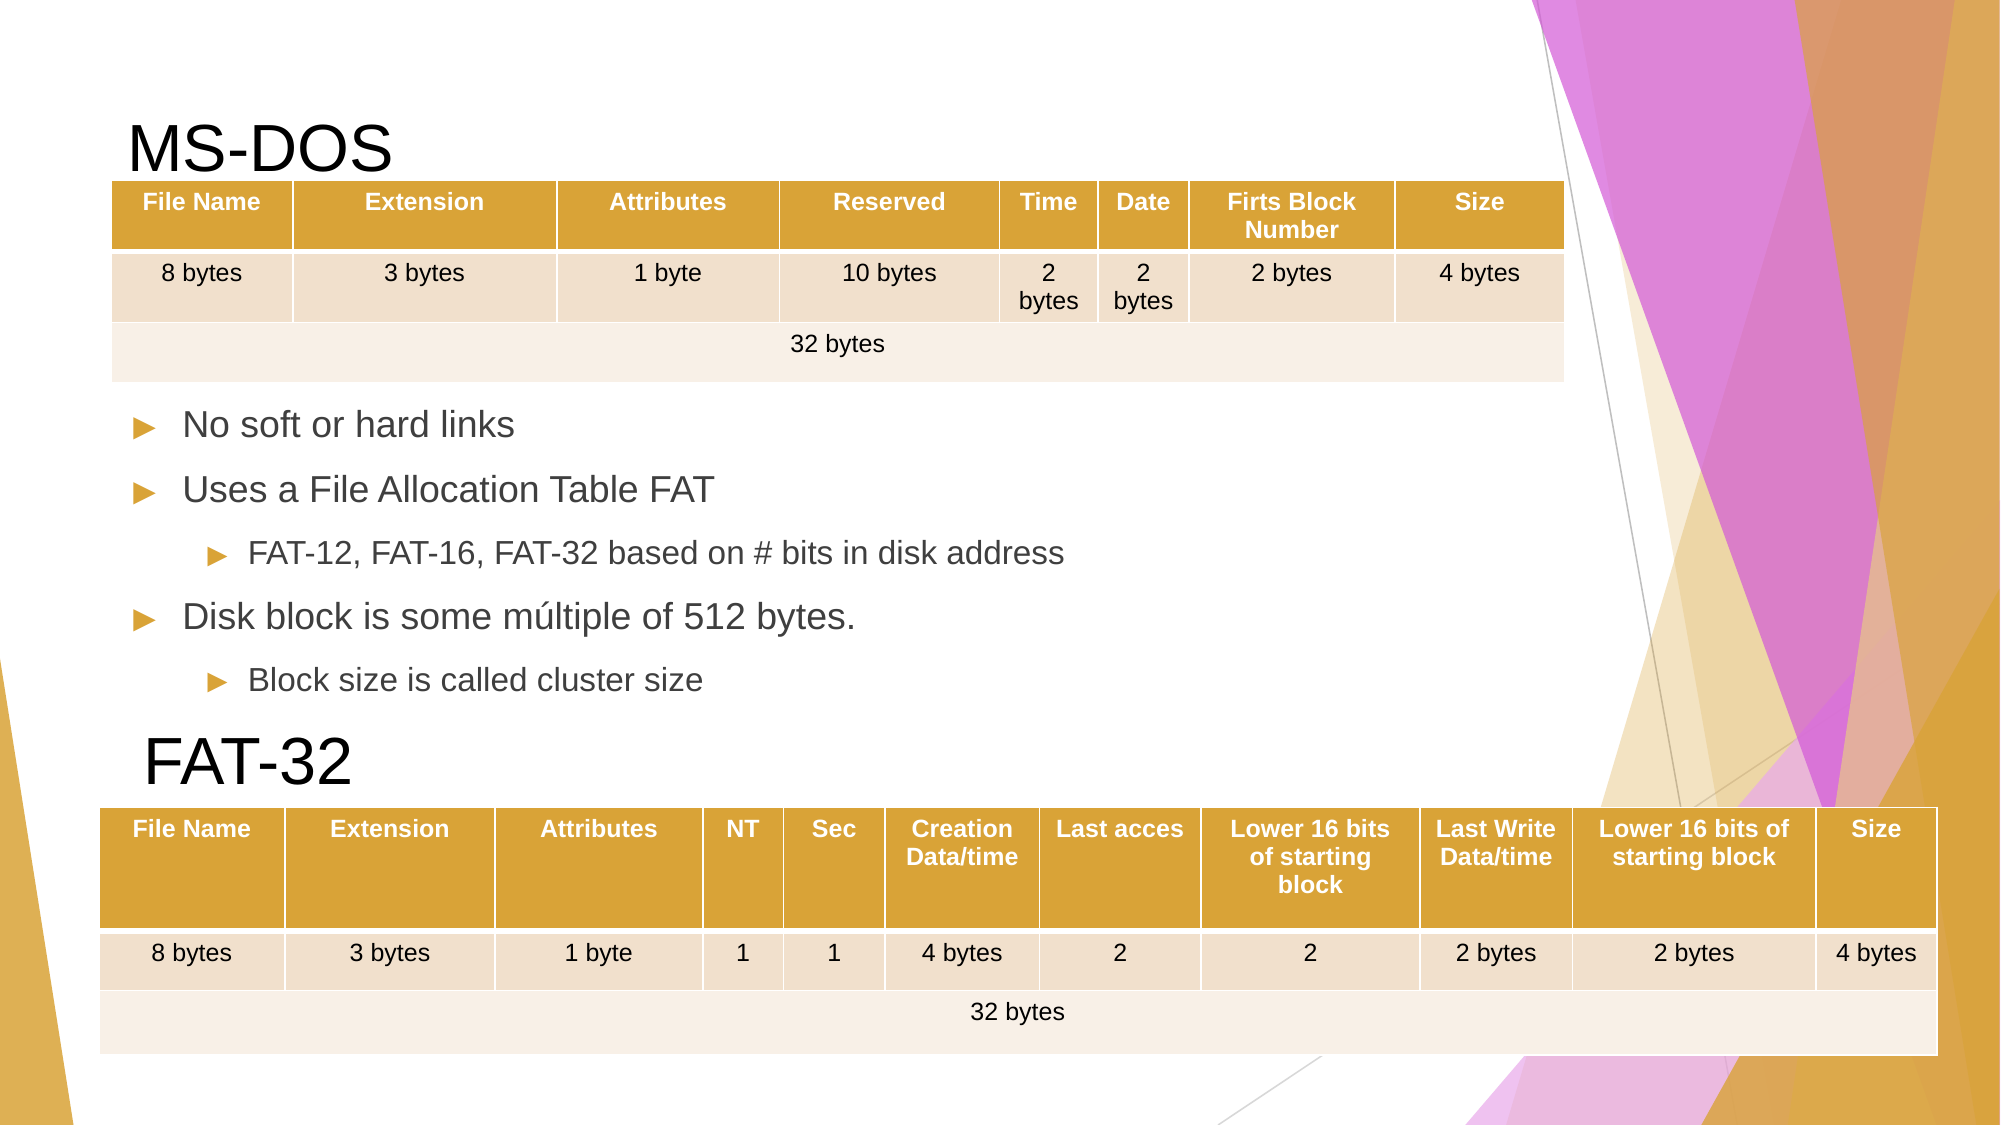

MS-DOS
| File Name | Extension | Attributes | Reserved | Time | Date | Firts Block Number | Size |
| --- | --- | --- | --- | --- | --- | --- | --- |
| 8 bytes | 3 bytes | 1 byte | 10 bytes | 2 bytes | 2 bytes | 2 bytes | 4 bytes |
| 32 bytes |  |  |  |  |  |  |  |
No soft or hard links
Uses a File Allocation Table FAT
FAT-12, FAT-16, FAT-32 based on # bits in disk address
Disk block is some múltiple of 512 bytes.
Block size is called cluster size
FAT-32
| File Name | Extension | Attributes | NT | Sec | Creation Data/time | Last acces | Lower 16 bits of starting block | Last Write Data/time | Lower 16 bits of starting block | Size |
| --- | --- | --- | --- | --- | --- | --- | --- | --- | --- | --- |
| 8 bytes | 3 bytes | 1 byte | 1 | 1 | 4 bytes | 2 | 2 | 2 bytes | 2 bytes | 4 bytes |
| 32 bytes |  |  |  |  |  |  |  |  |  |  |
9